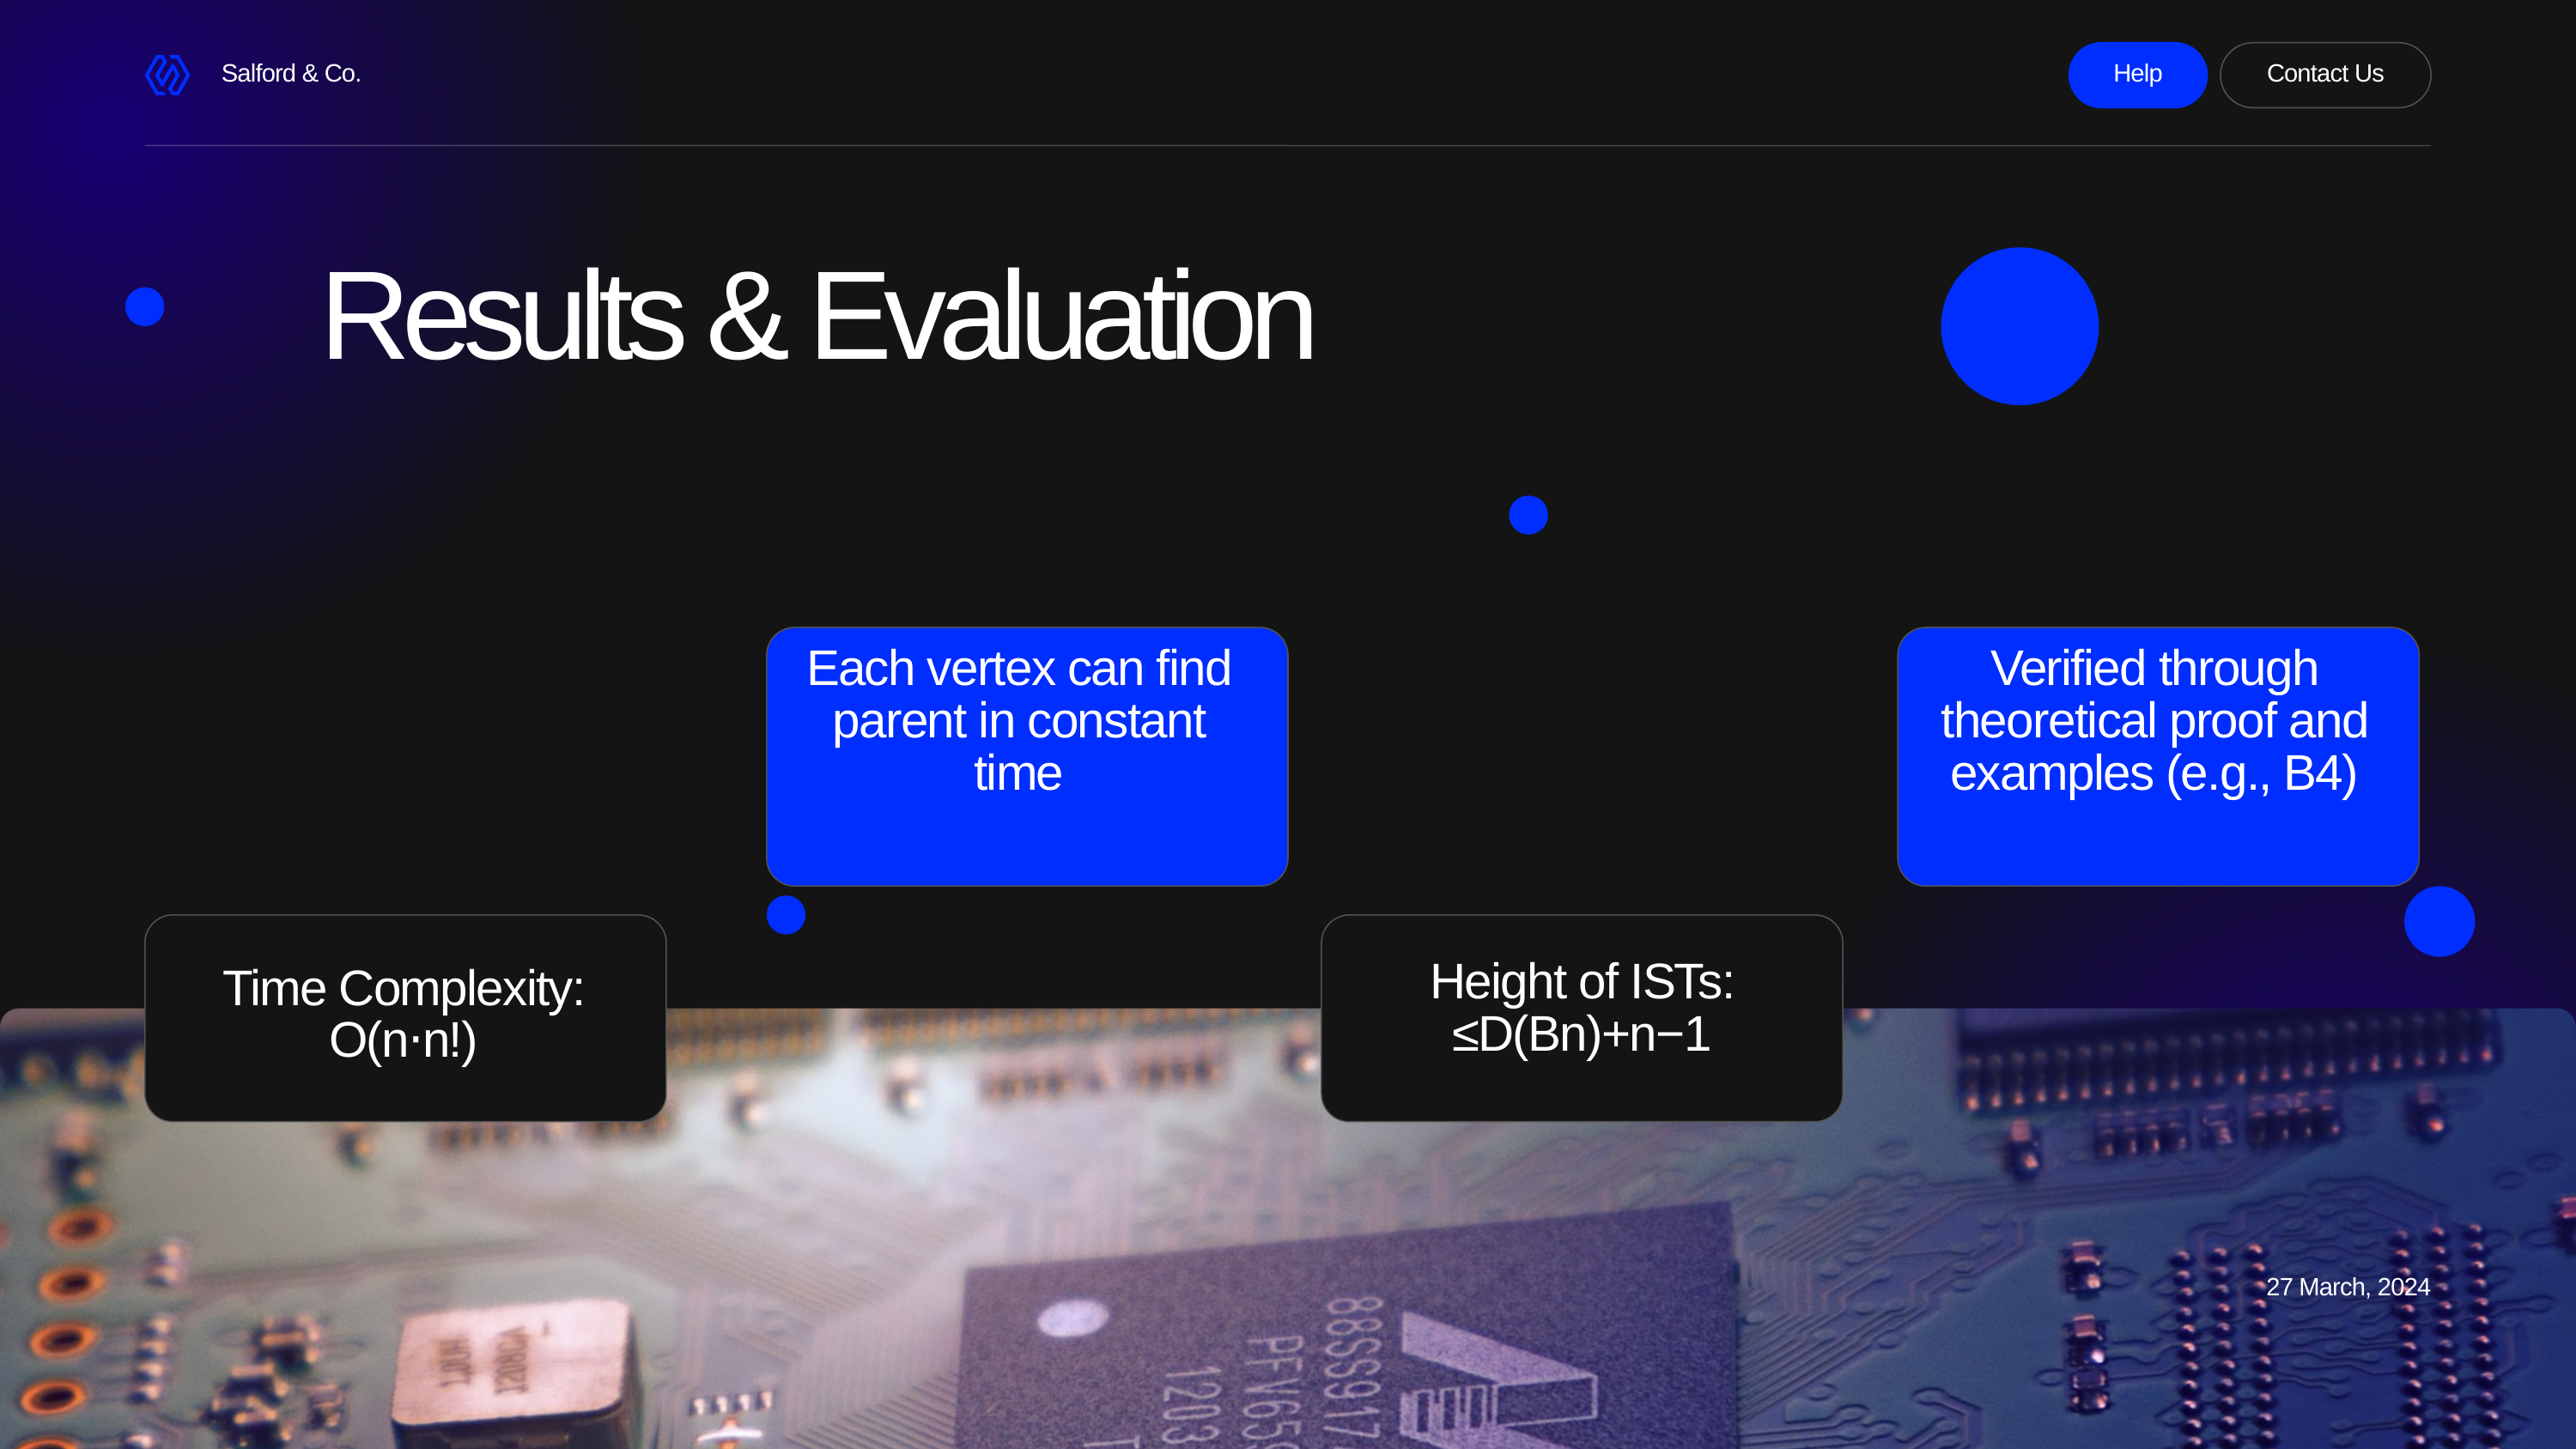

Salford & Co.
Help
Contact Us

Results & Evaluation

Each vertex can find parent in constant time
Verified through theoretical proof and examples (e.g., B4)

Height of ISTs: ≤D(Bn)+n−1
Time Complexity: O(n⋅n!)

27 March, 2024